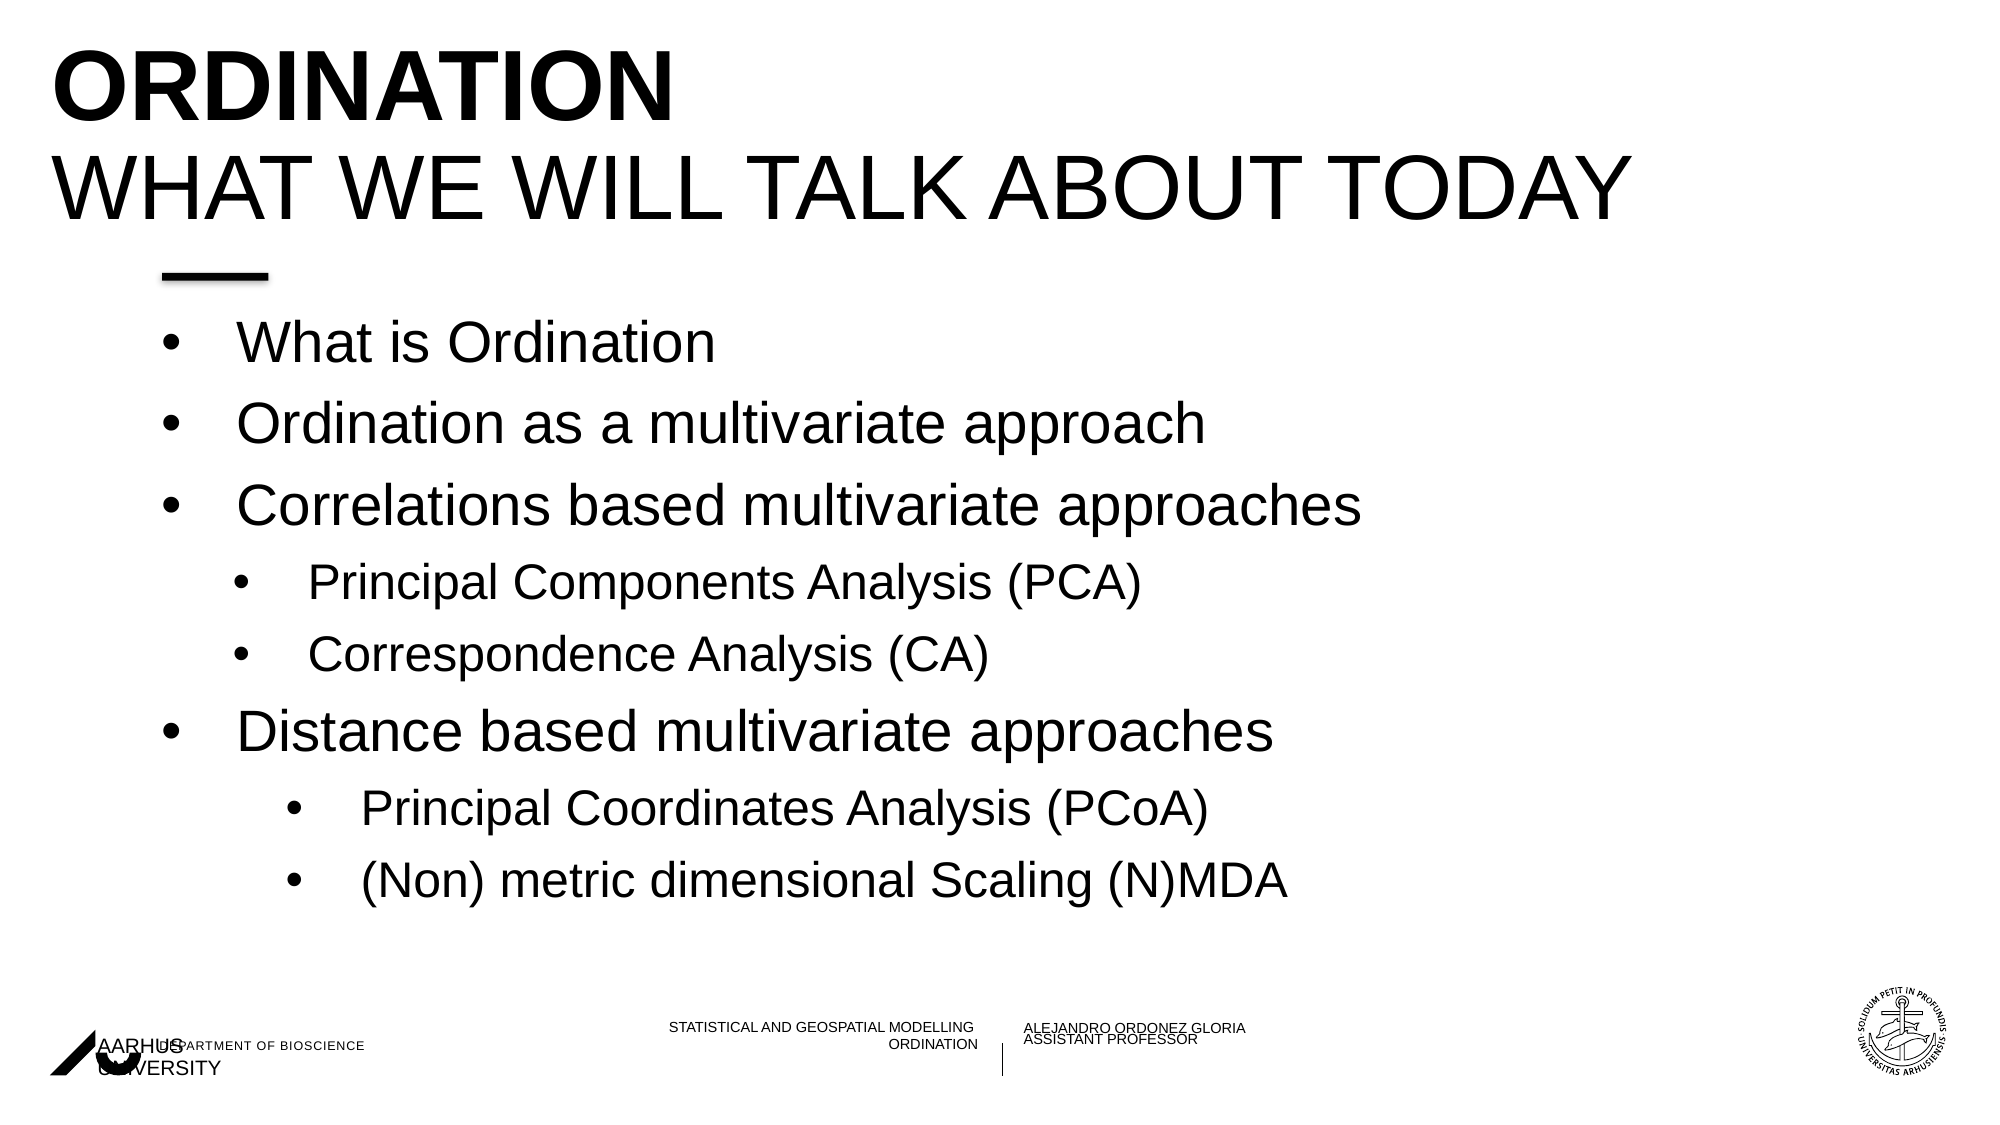

# Ordination What we will talk about today
What is Ordination
Ordination as a multivariate approach
Correlations based multivariate approaches
Principal Components Analysis (PCA)
Correspondence Analysis (CA)
Distance based multivariate approaches
Principal Coordinates Analysis (PCoA)
(Non) metric dimensional Scaling (N)MDA
29/11/202227/08/2018